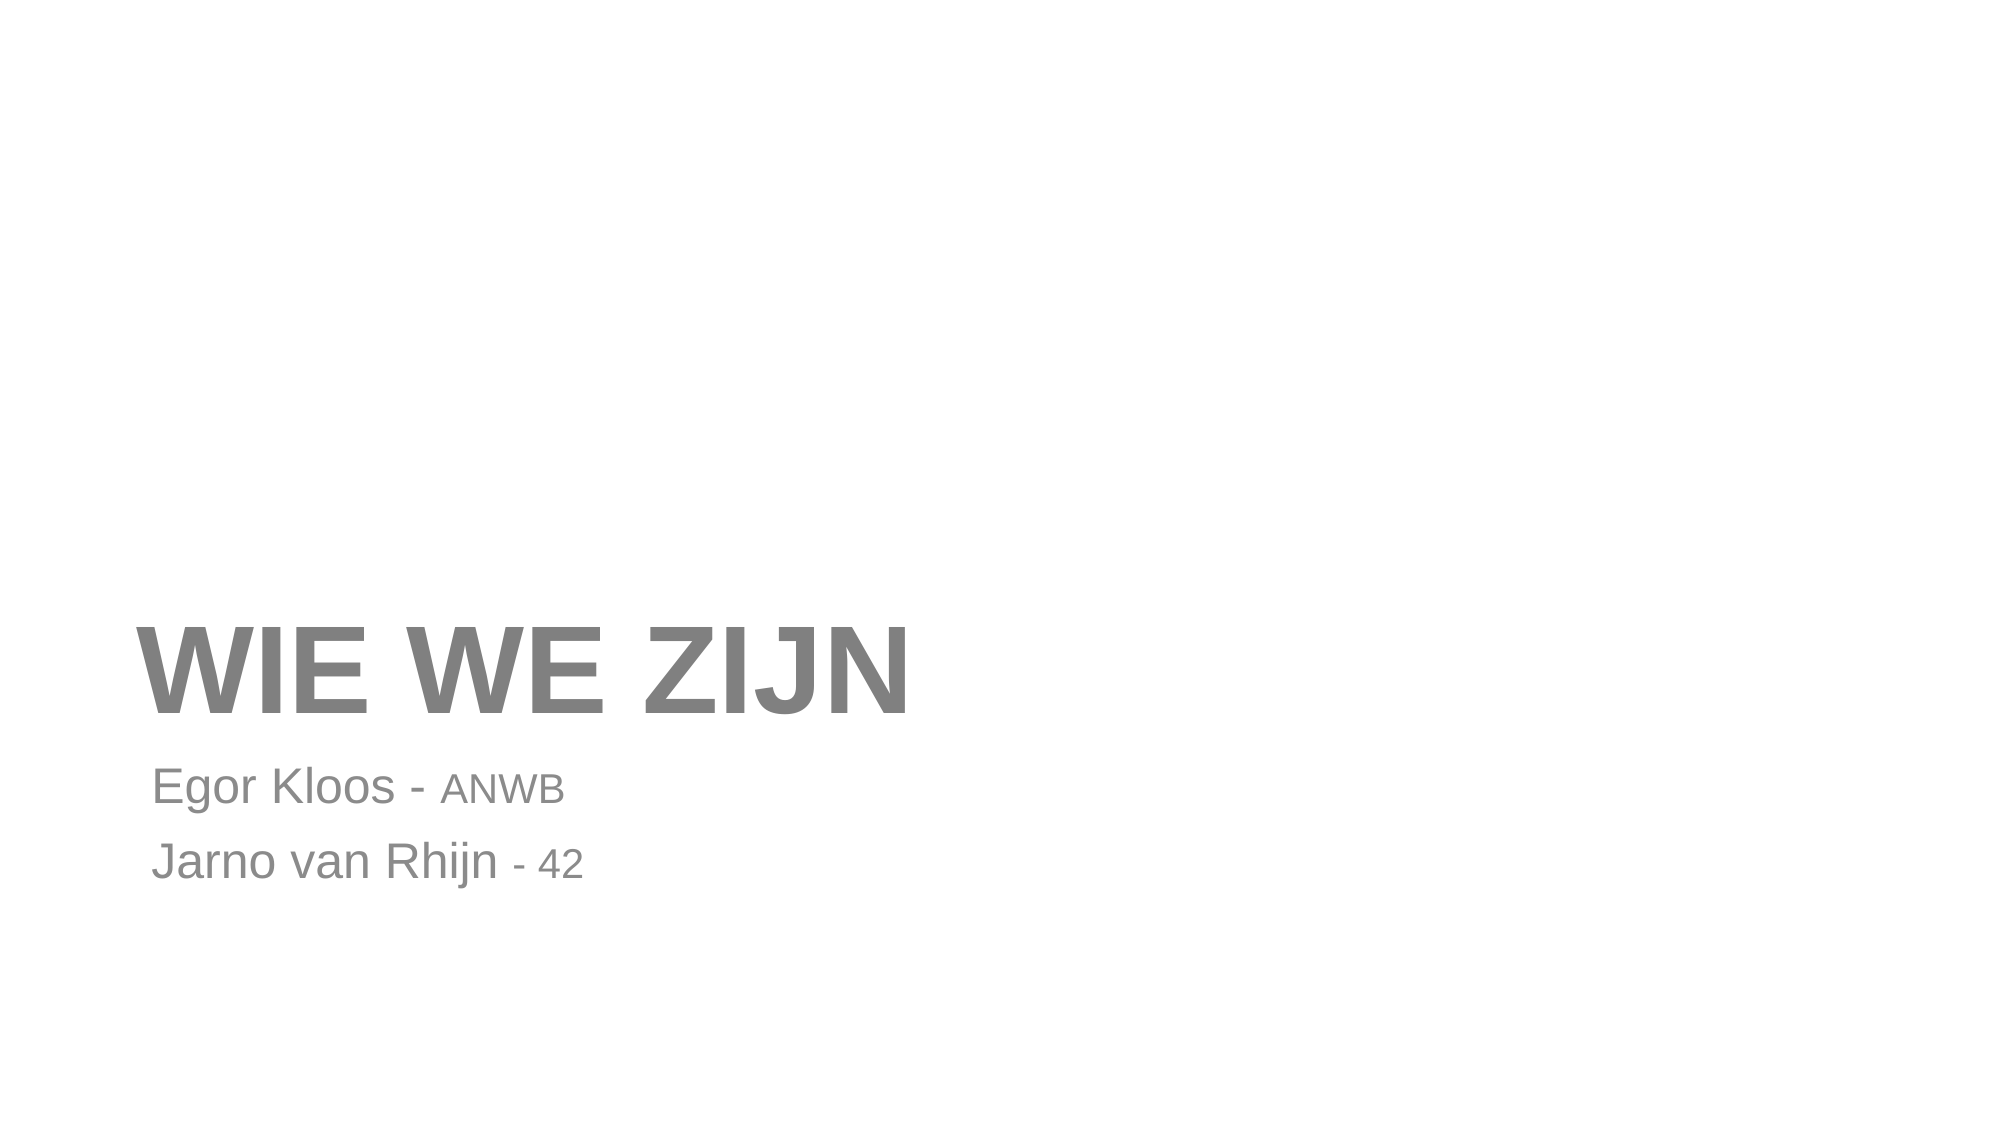

# WIE WE ZIJN
Egor Kloos - ANWB
Jarno van Rhijn - 42